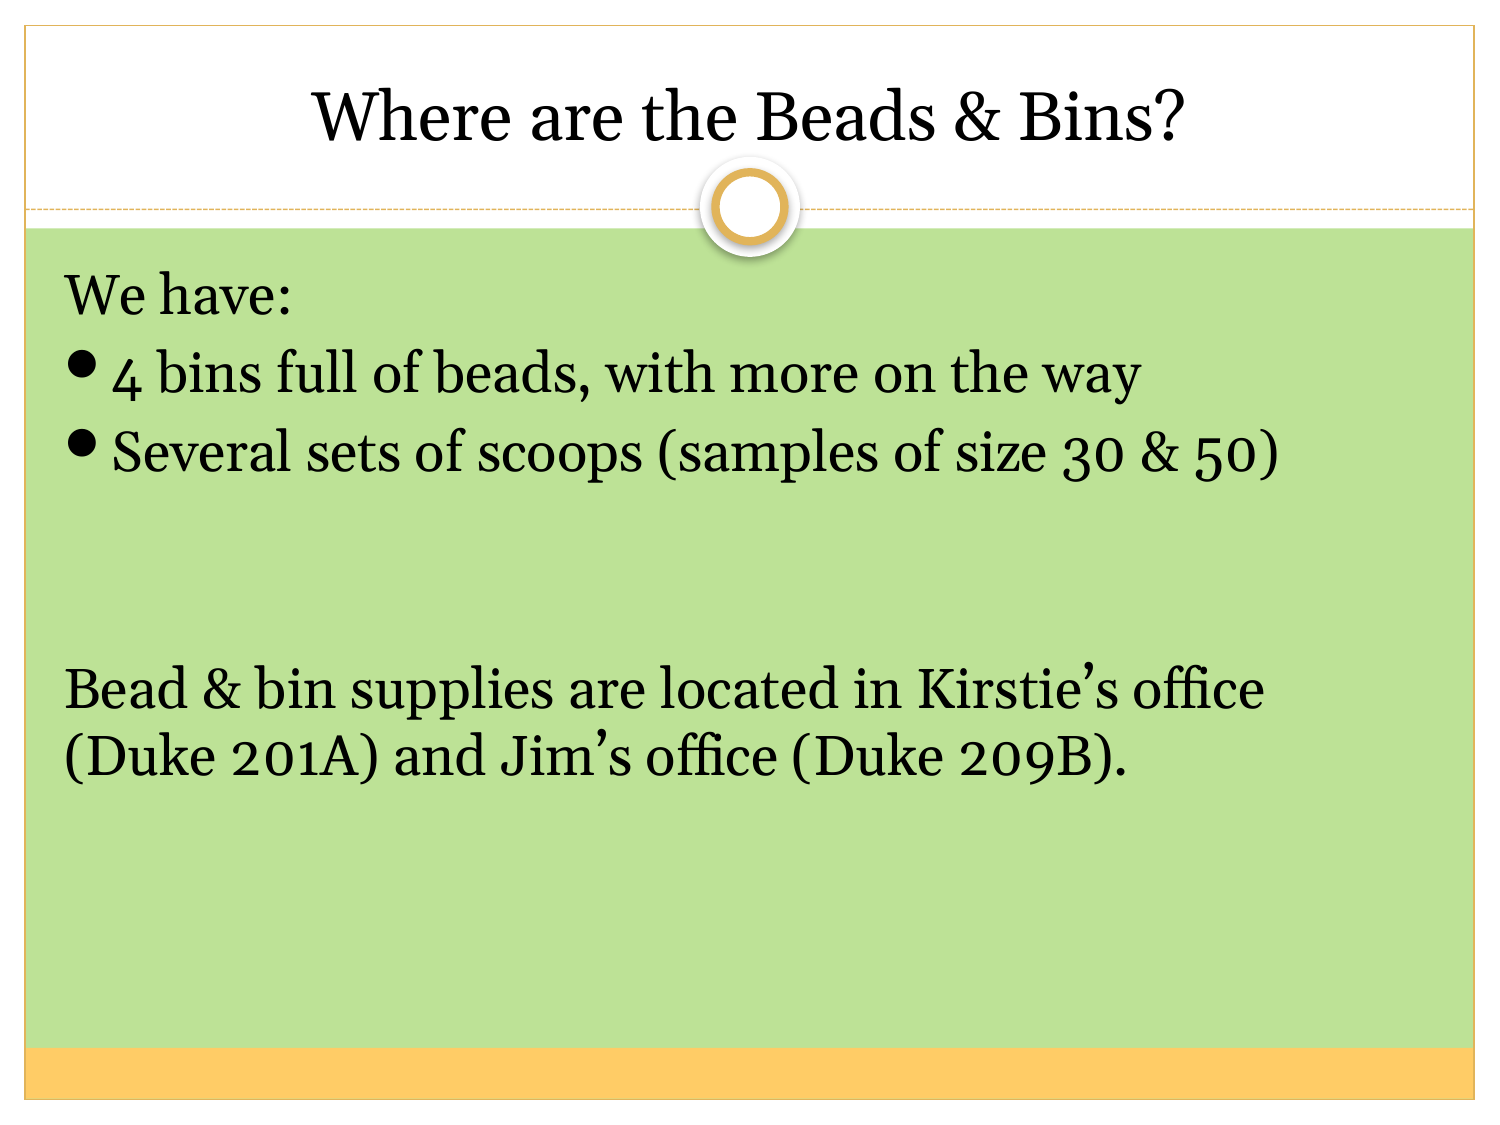

# Where are the Beads & Bins?
We have:
4 bins full of beads, with more on the way
Several sets of scoops (samples of size 30 & 50)

Bead & bin supplies are located in Kirstie’s office (Duke 201A) and Jim’s office (Duke 209B).